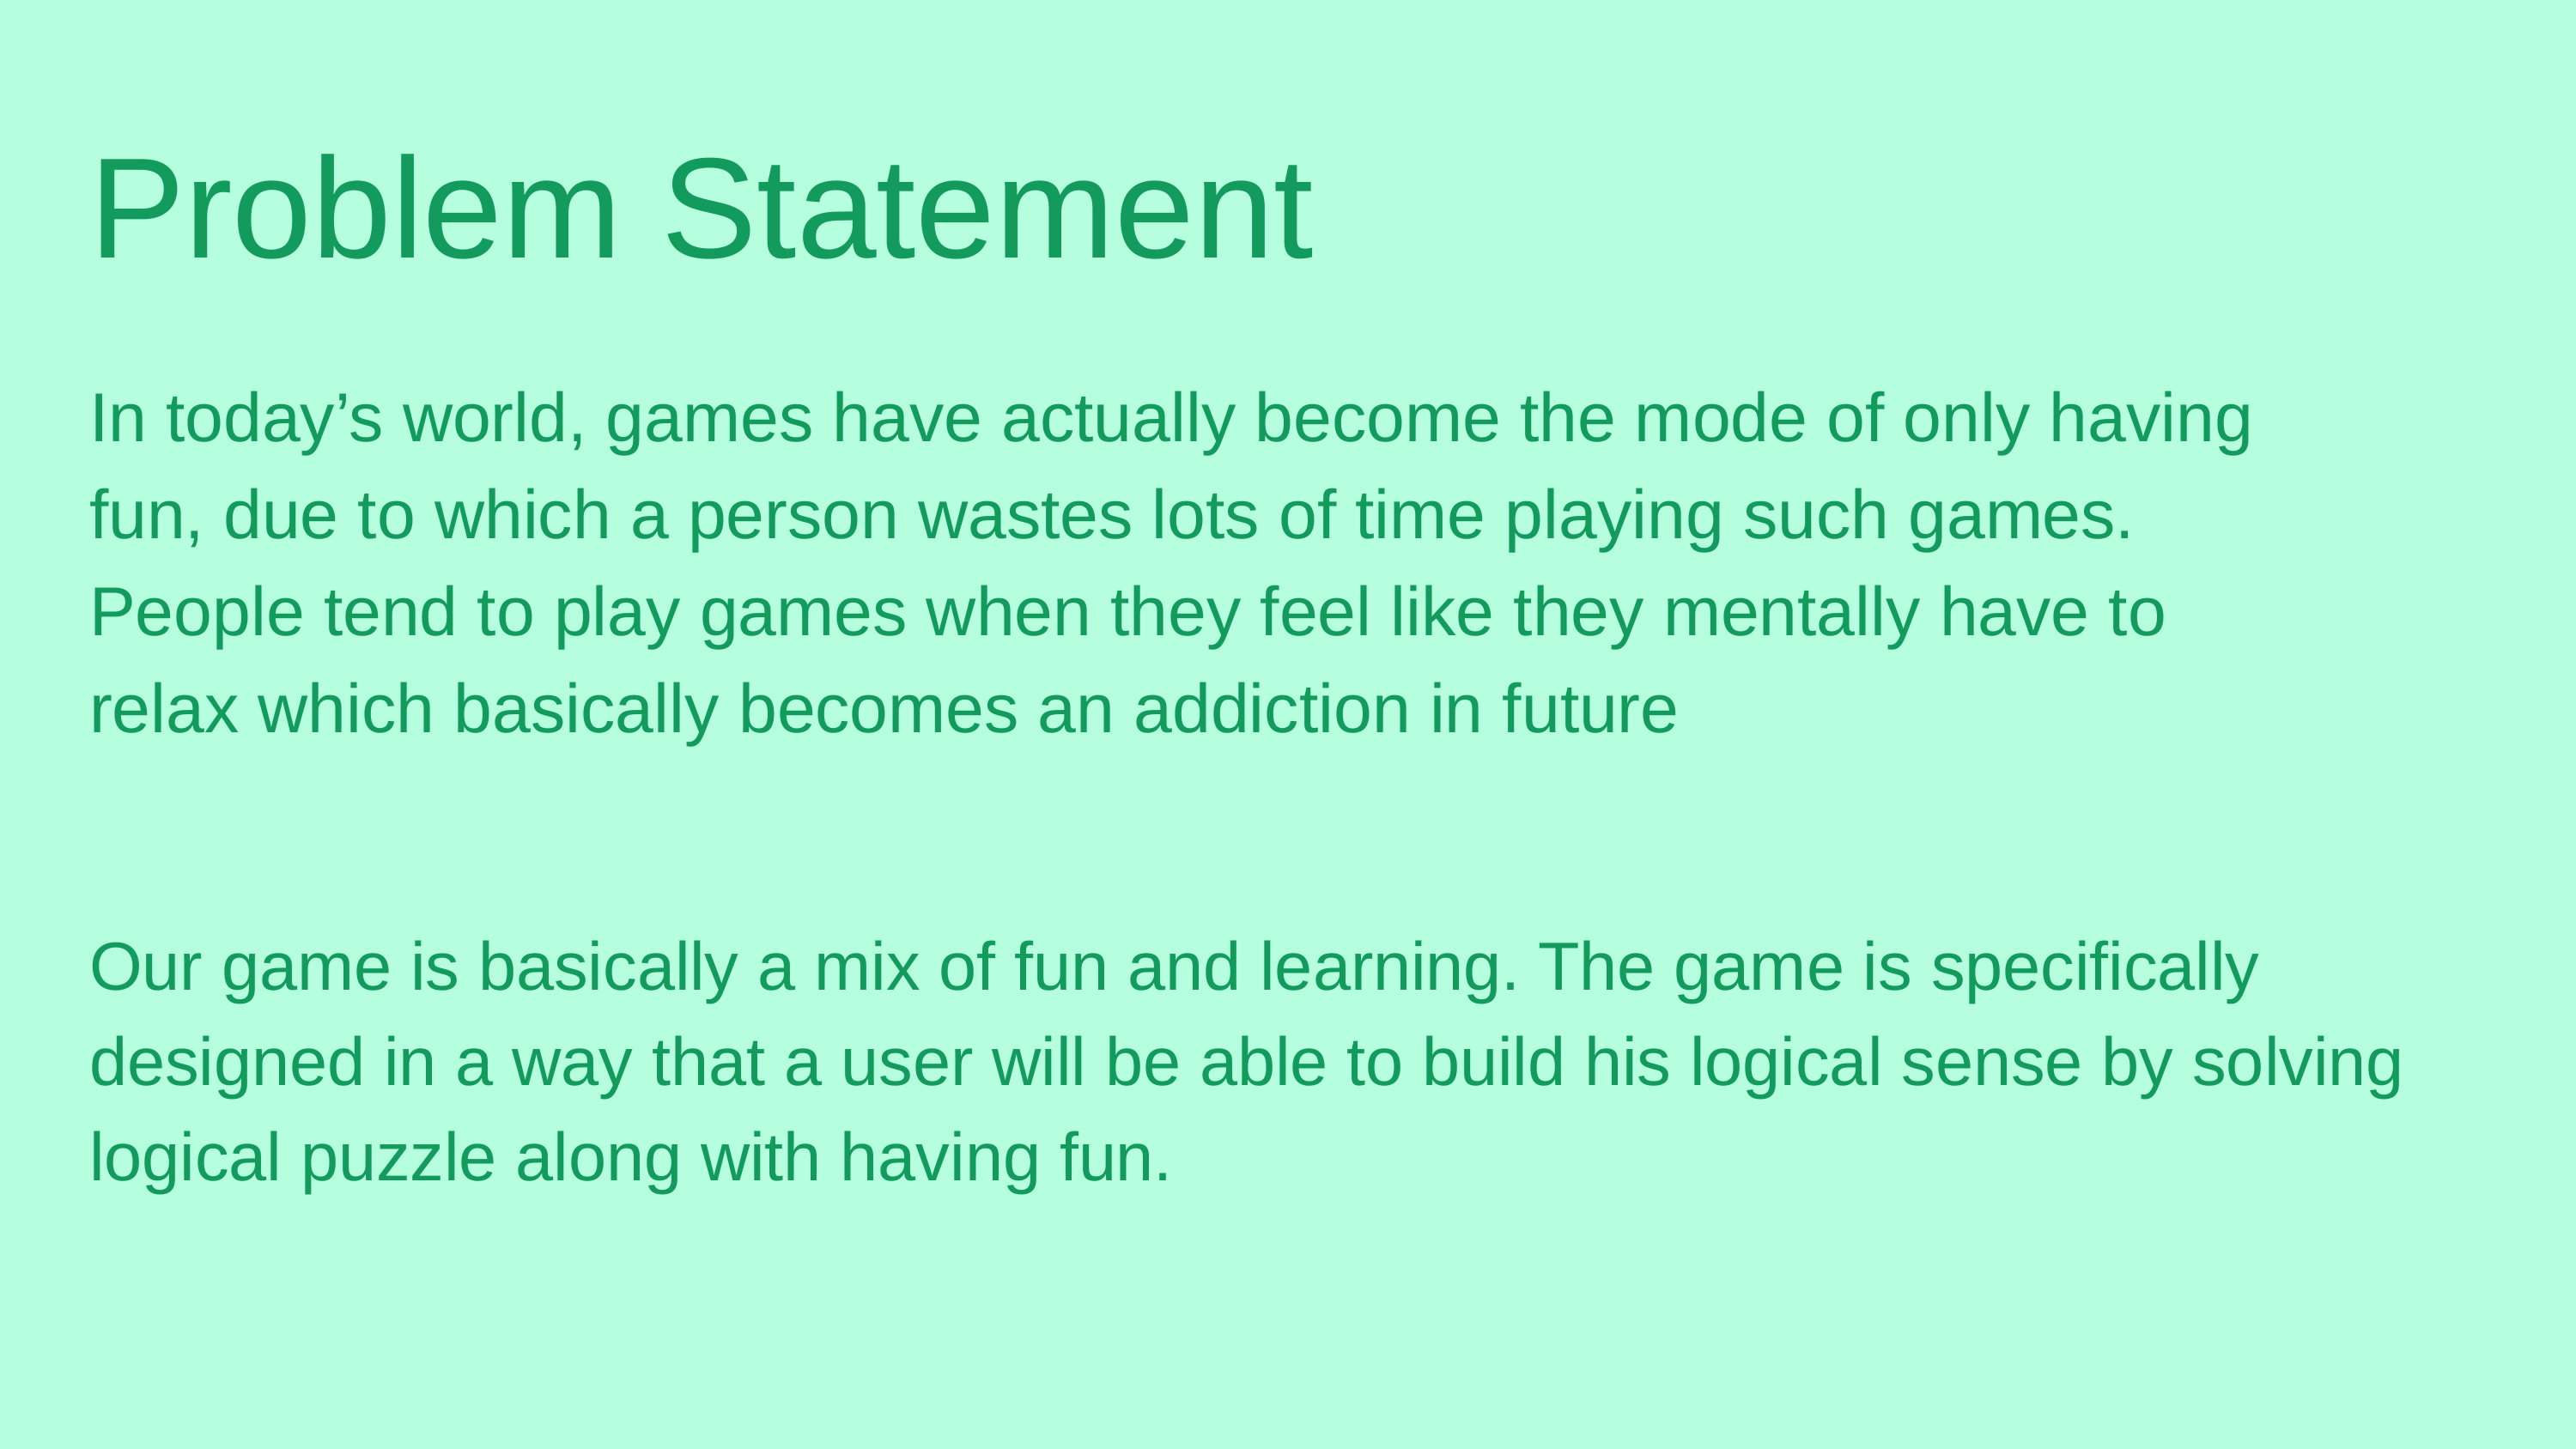

Problem Statement
In today’s world, games have actually become the mode of only having fun, due to which a person wastes lots of time playing such games. People tend to play games when they feel like they mentally have to relax which basically becomes an addiction in future

Our game is basically a mix of fun and learning. The game is specifically designed in a way that a user will be able to build his logical sense by solving logical puzzle along with having fun.